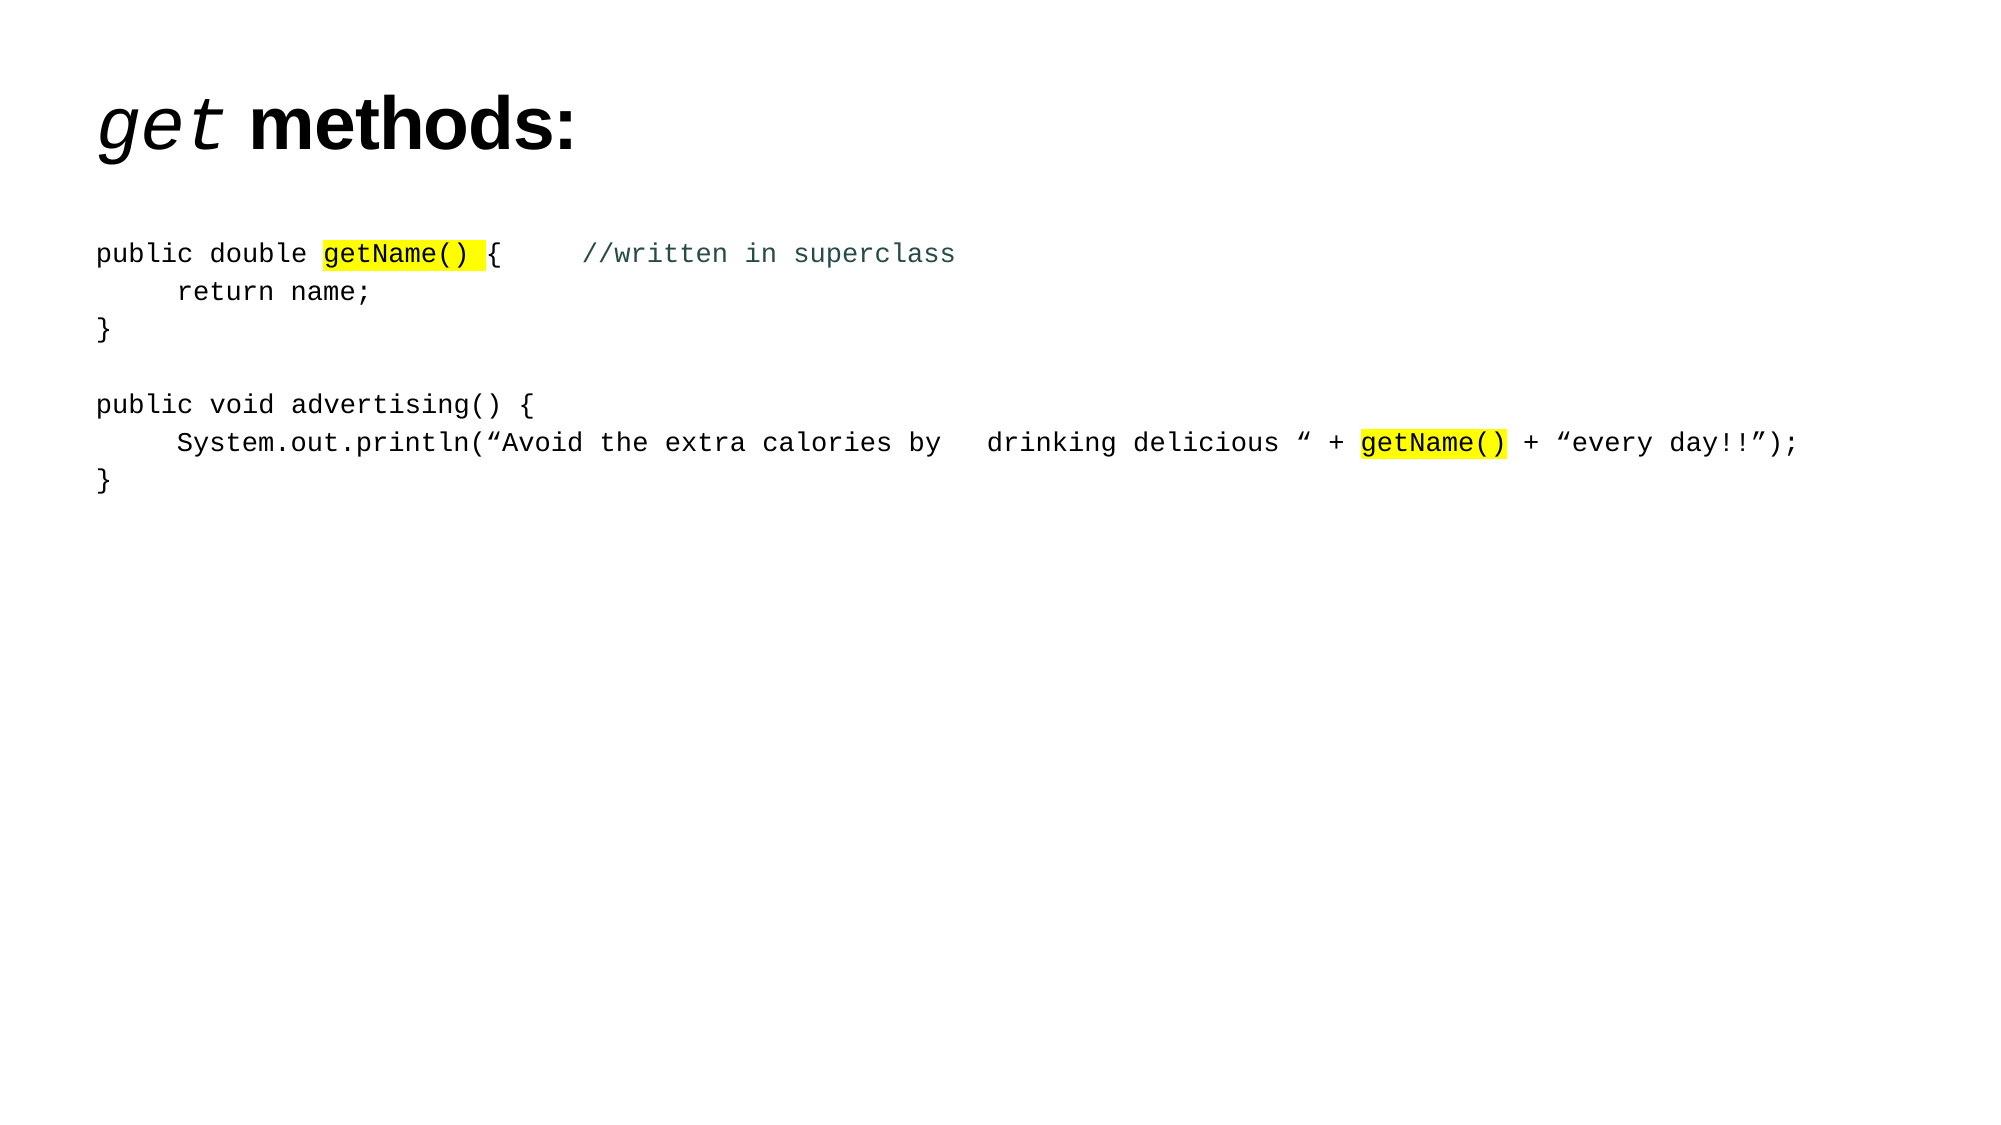

# get methods:
public double getName() { 	//written in superclass
	return name;
}

public void advertising() {
	System.out.println(“Avoid the extra calories by 	drinking delicious “ + getName() + “every day!!”);
}